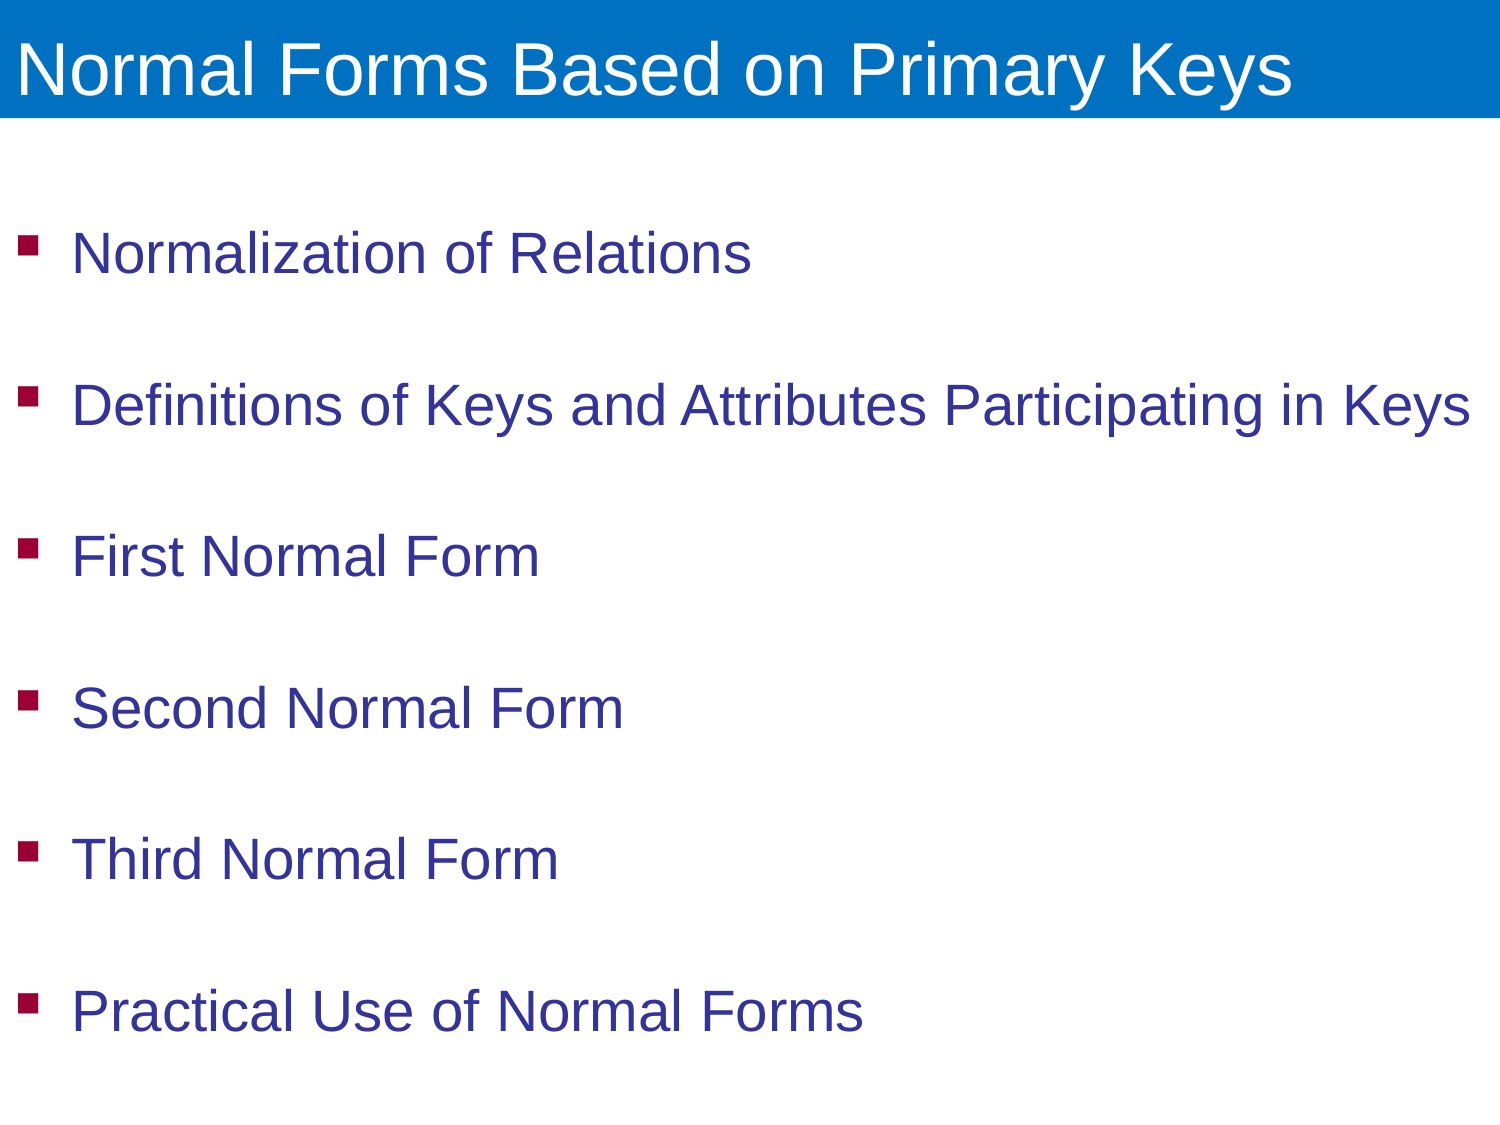

# Normal Forms Based on Primary Keys
Normalization of Relations
Definitions of Keys and Attributes Participating in Keys
First Normal Form
Second Normal Form
Third Normal Form
Practical Use of Normal Forms